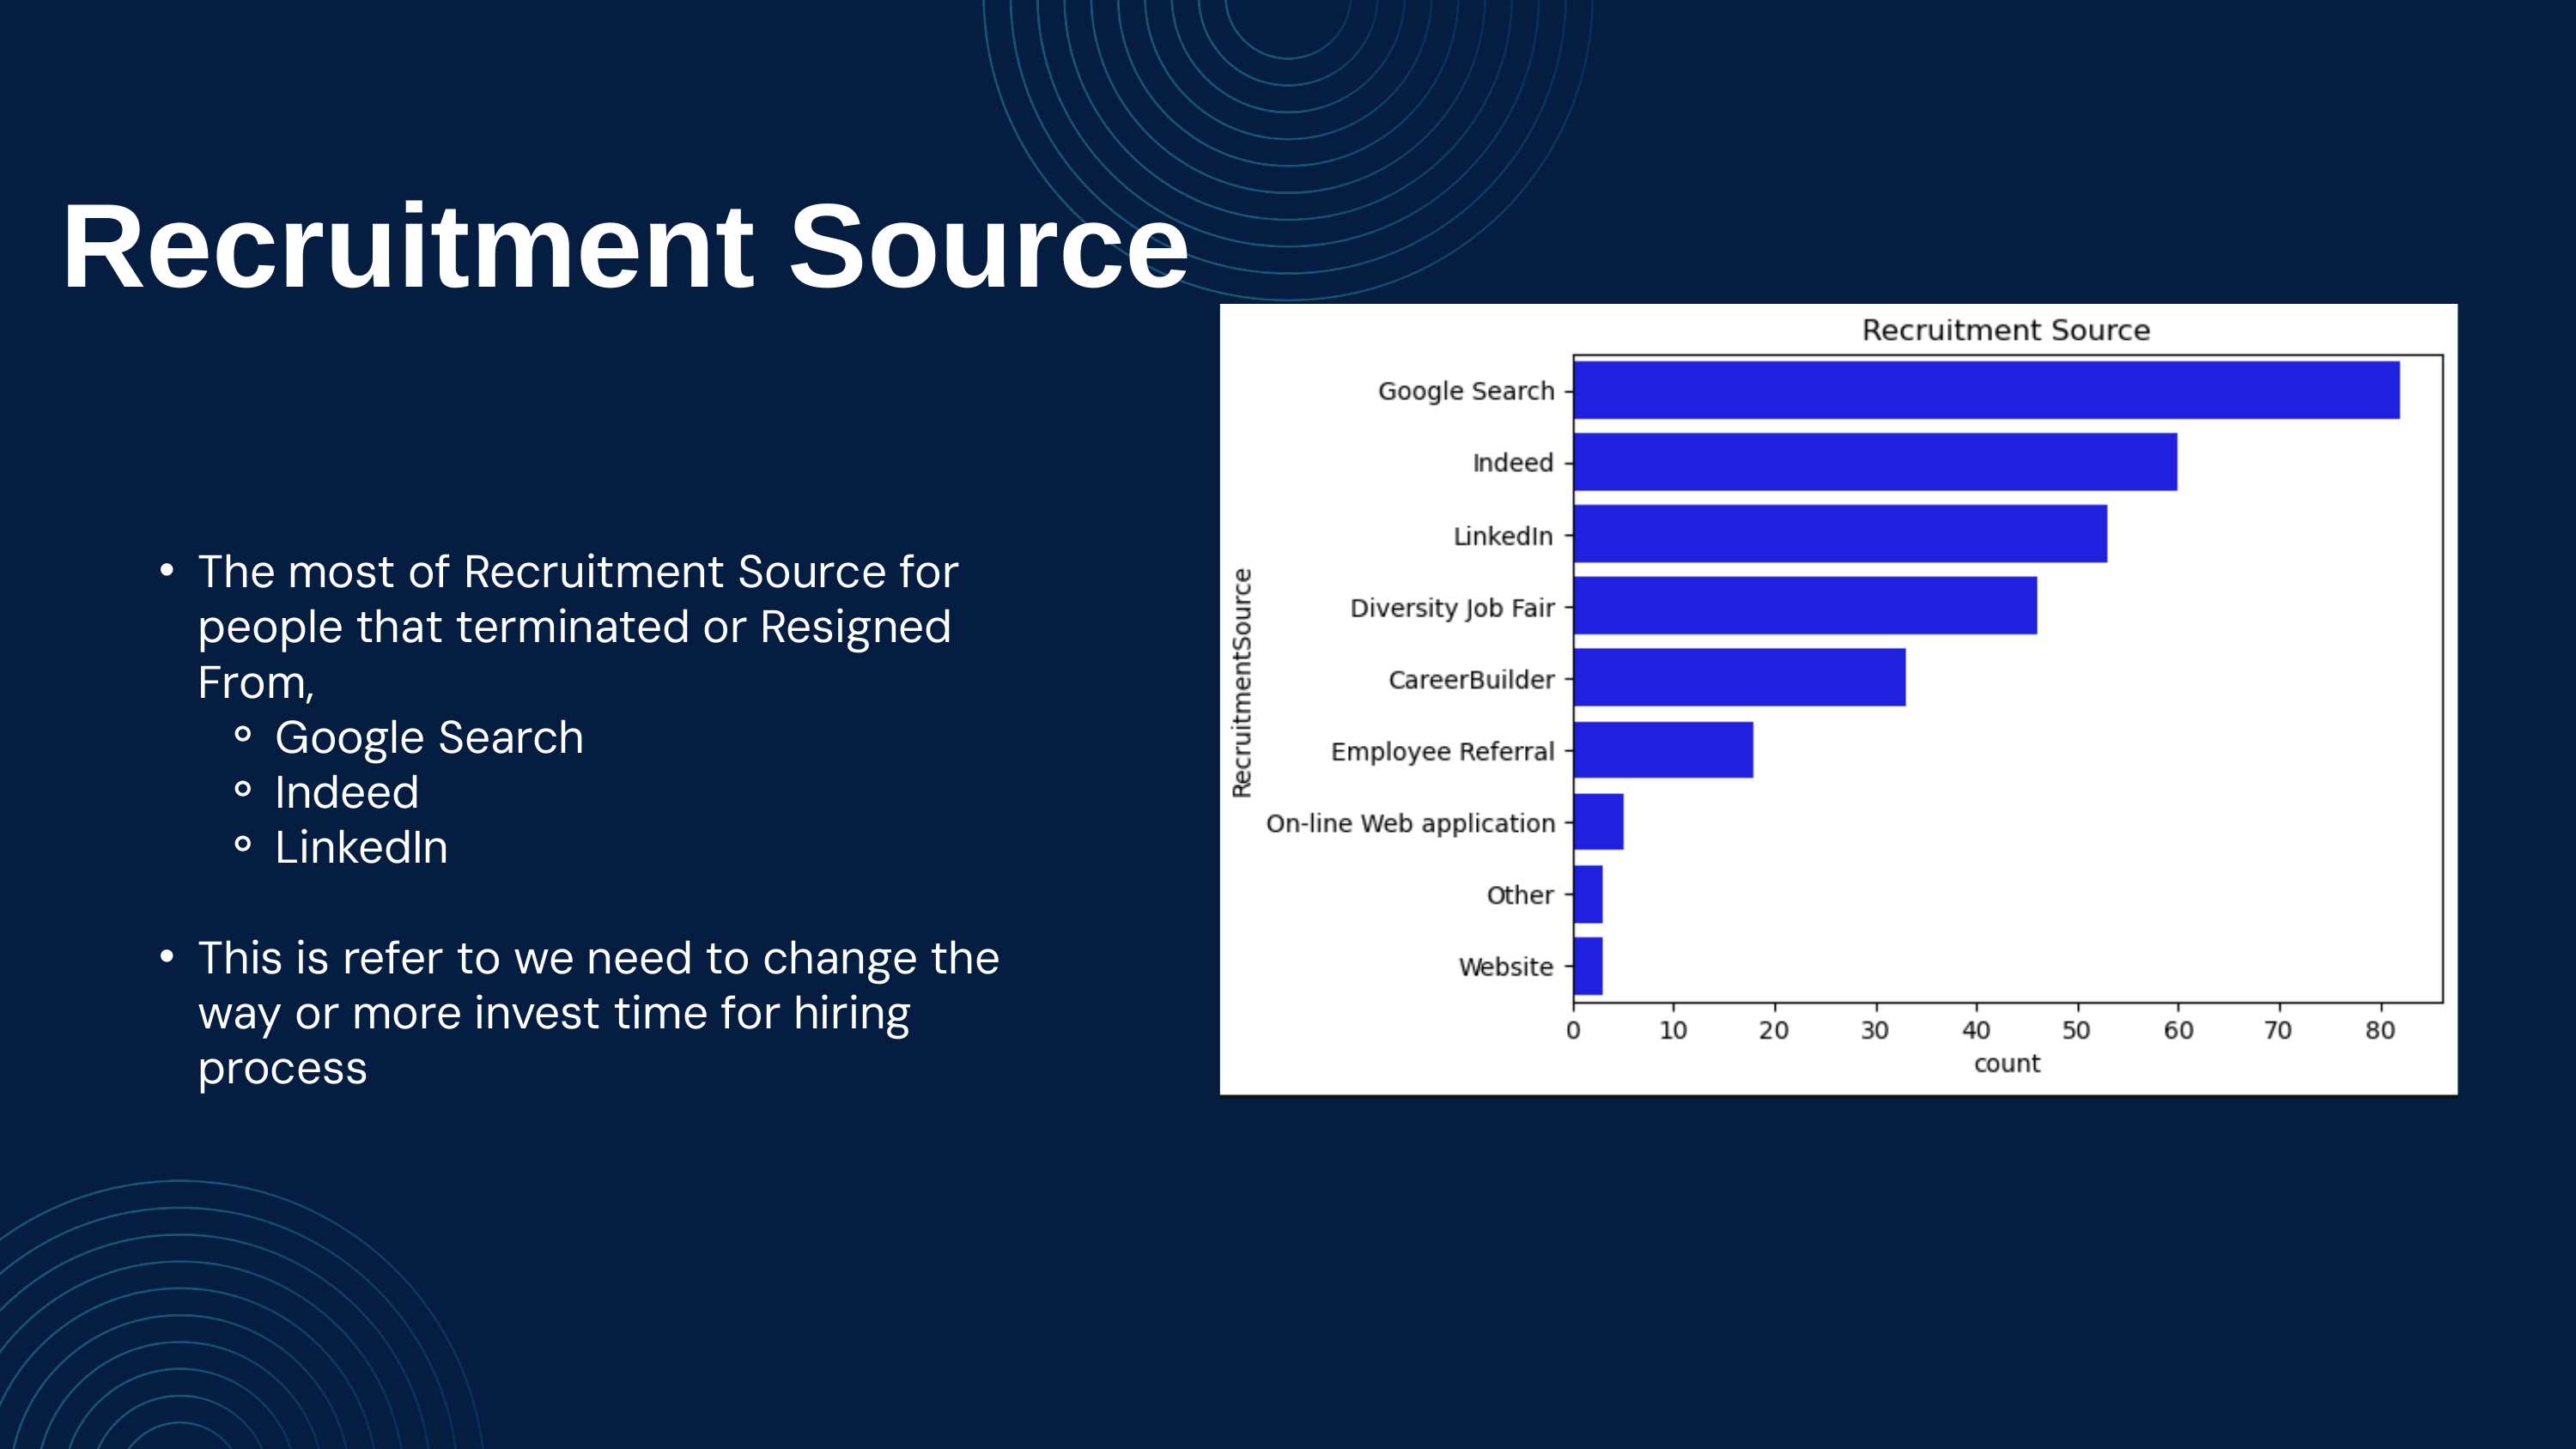

Recruitment Source

The most of Recruitment Source for people that terminated or Resigned From,
Google Search
Indeed
LinkedIn

This is refer to we need to change the way or more invest time for hiring process